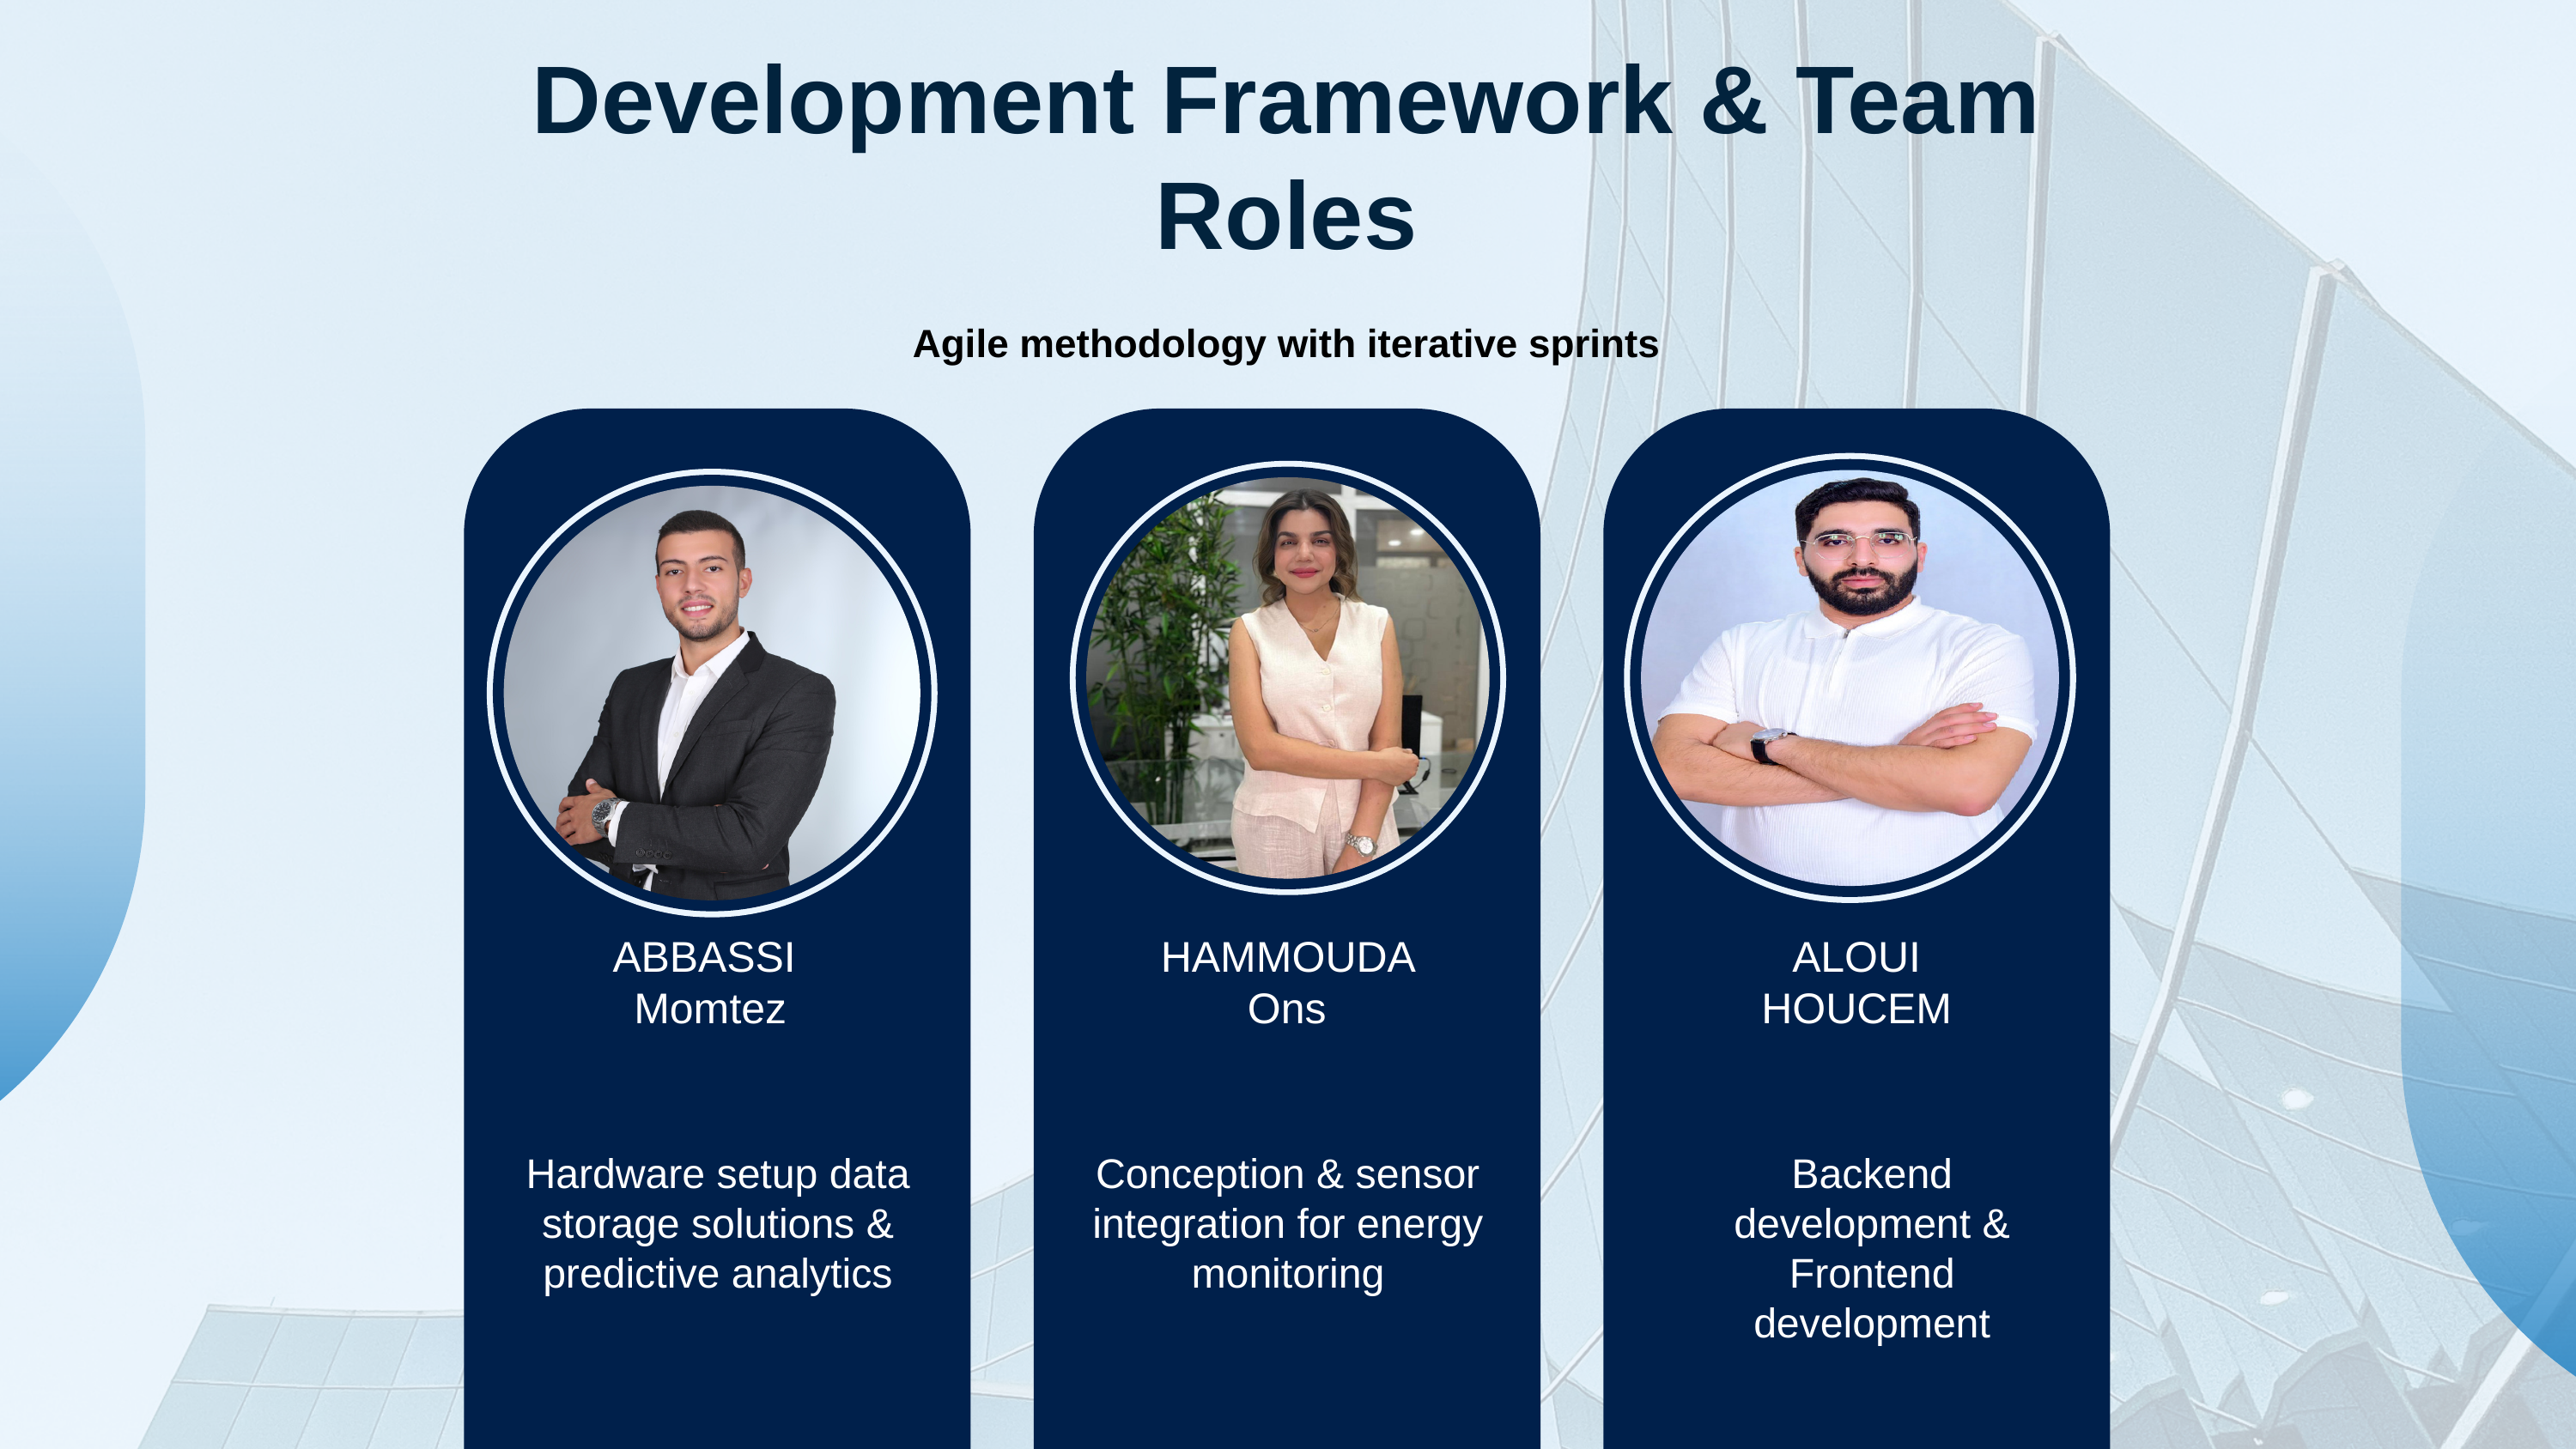

Development Framework & Team Roles

Agile methodology with iterative sprints

ABBASSI
Momtez
HAMMOUDA Ons
ALOUI HOUCEM
Hardware setup data storage solutions & predictive analytics
Conception & sensor integration for energy monitoring
Backend development & Frontend development